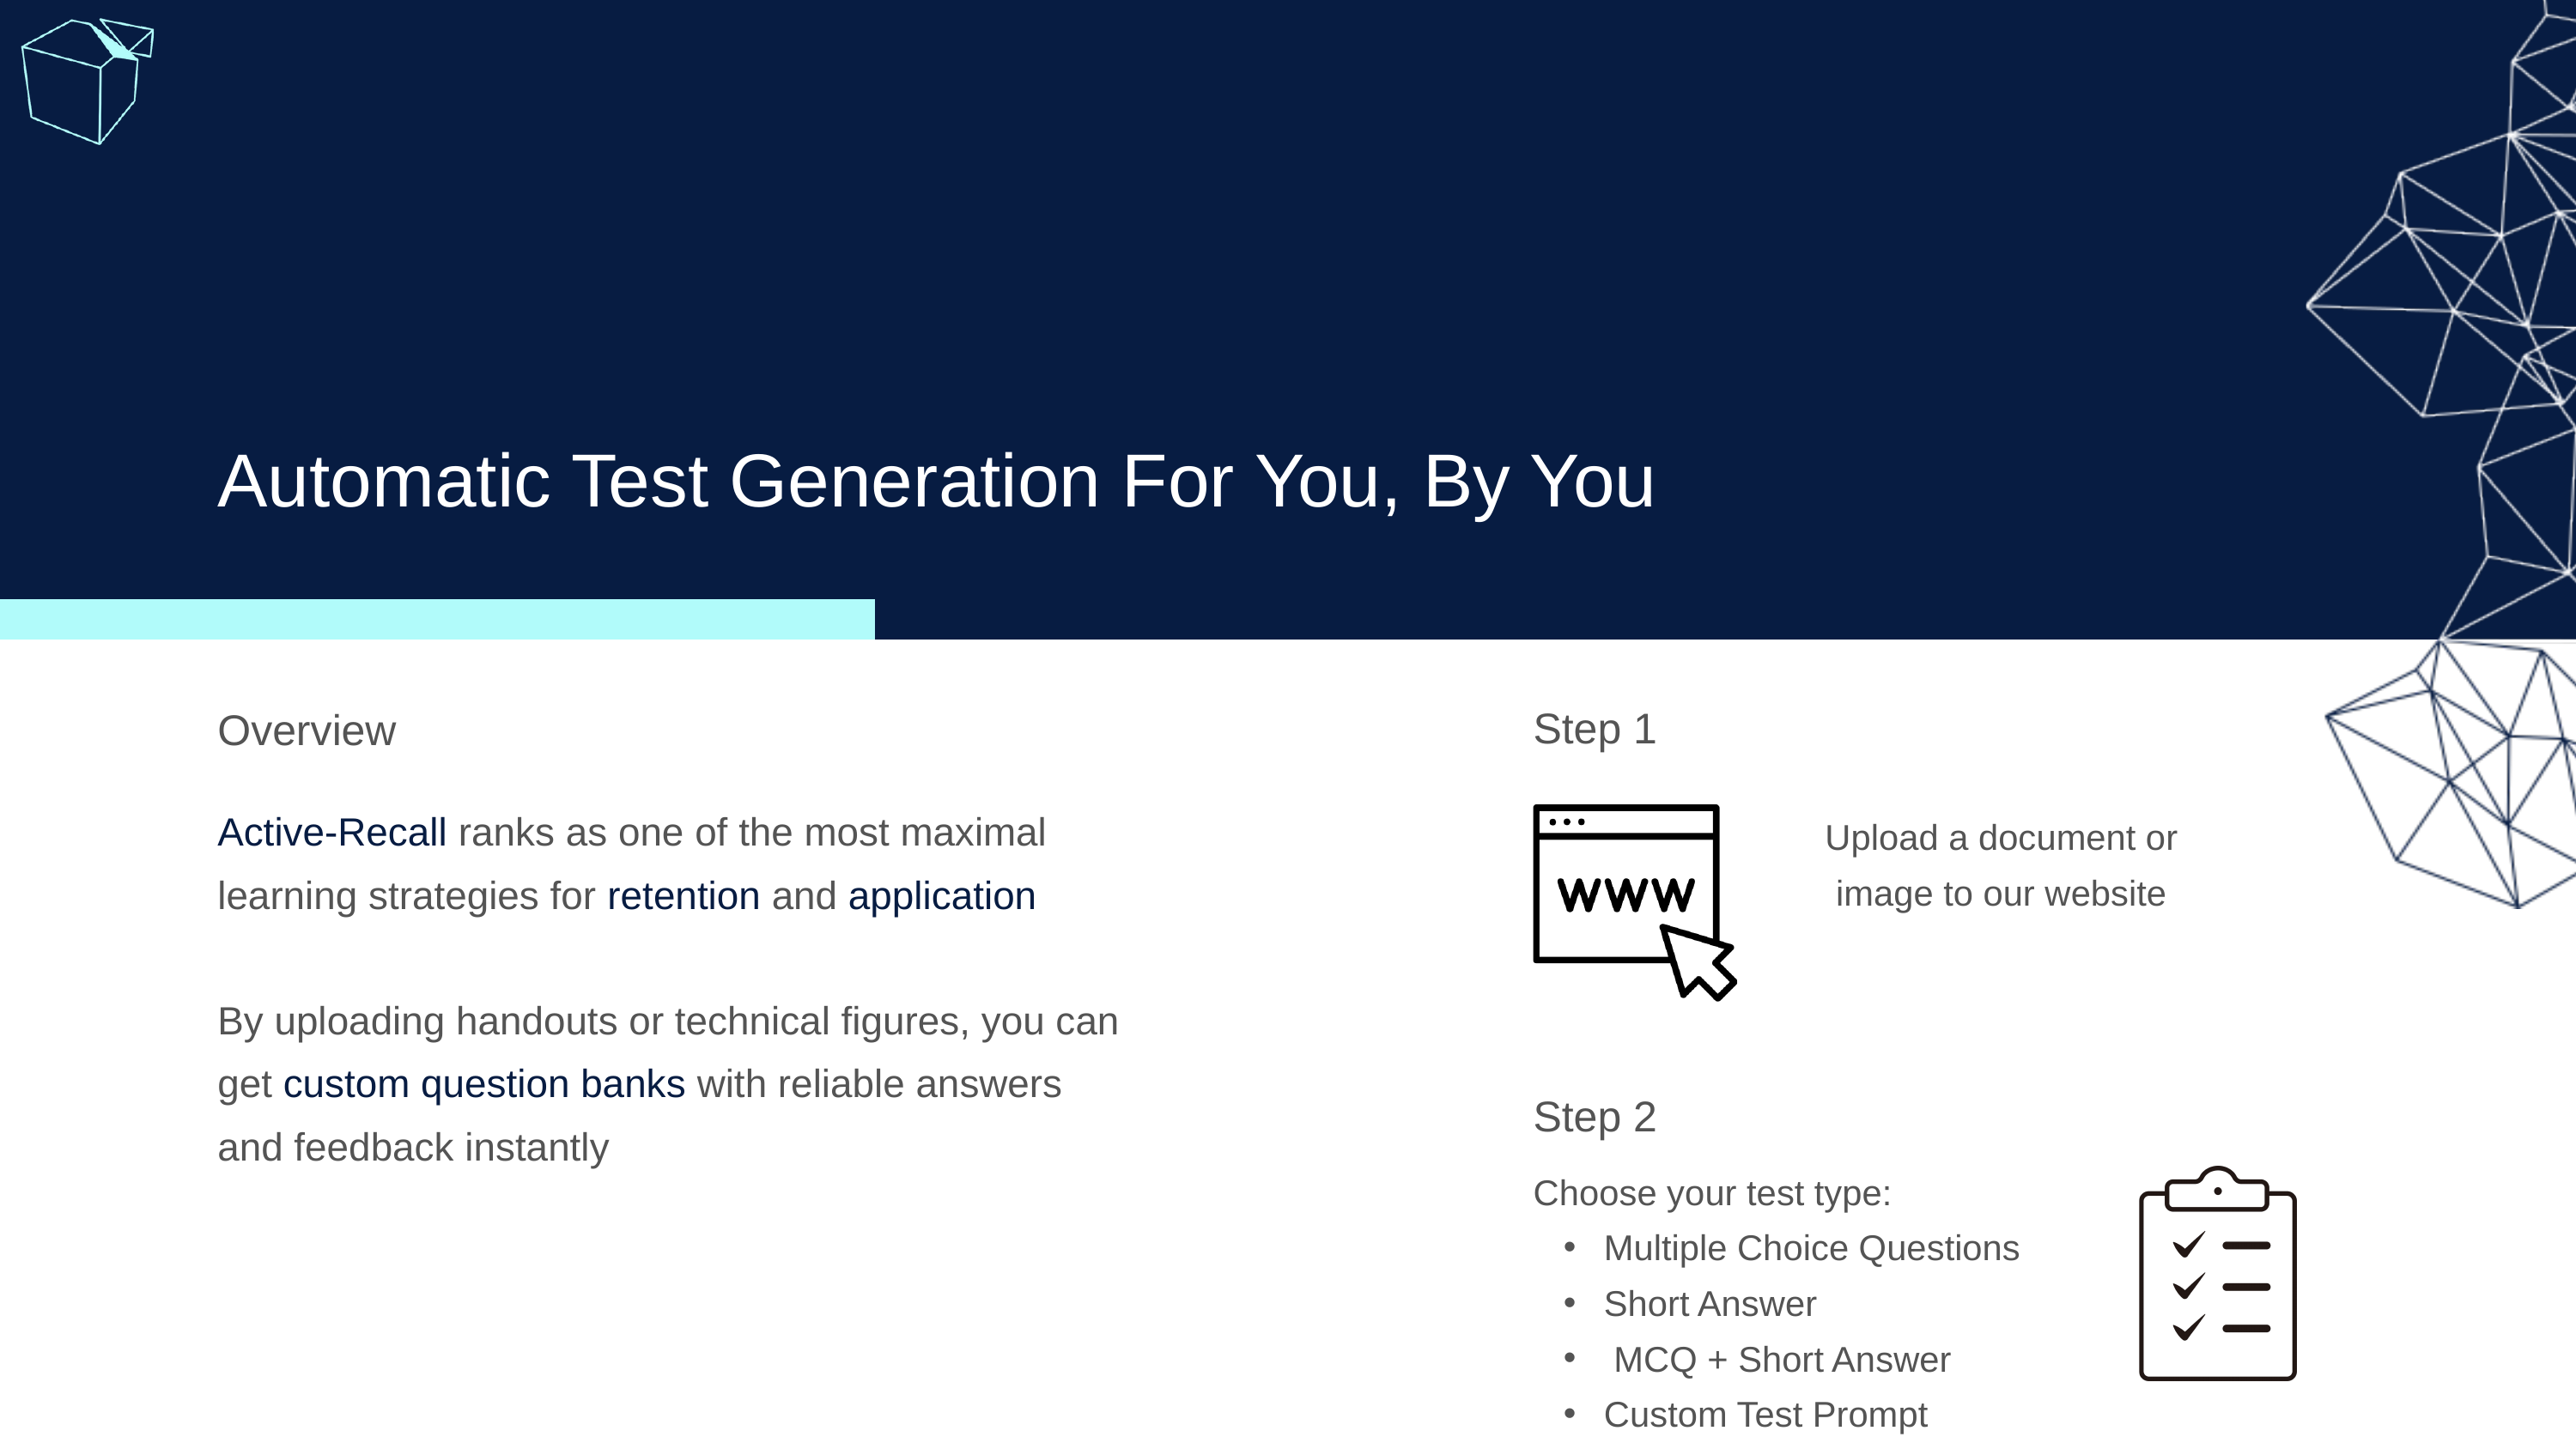

Automatic Test Generation For You, By You

Step 1
Overview
Active-Recall ranks as one of the most maximal learning strategies for retention and application

By uploading handouts or technical figures, you can get custom question banks with reliable answers and feedback instantly
Upload a document or image to our website

Step 2
Choose your test type:
 Multiple Choice Questions
 Short Answer
  MCQ + Short Answer
 Custom Test Prompt